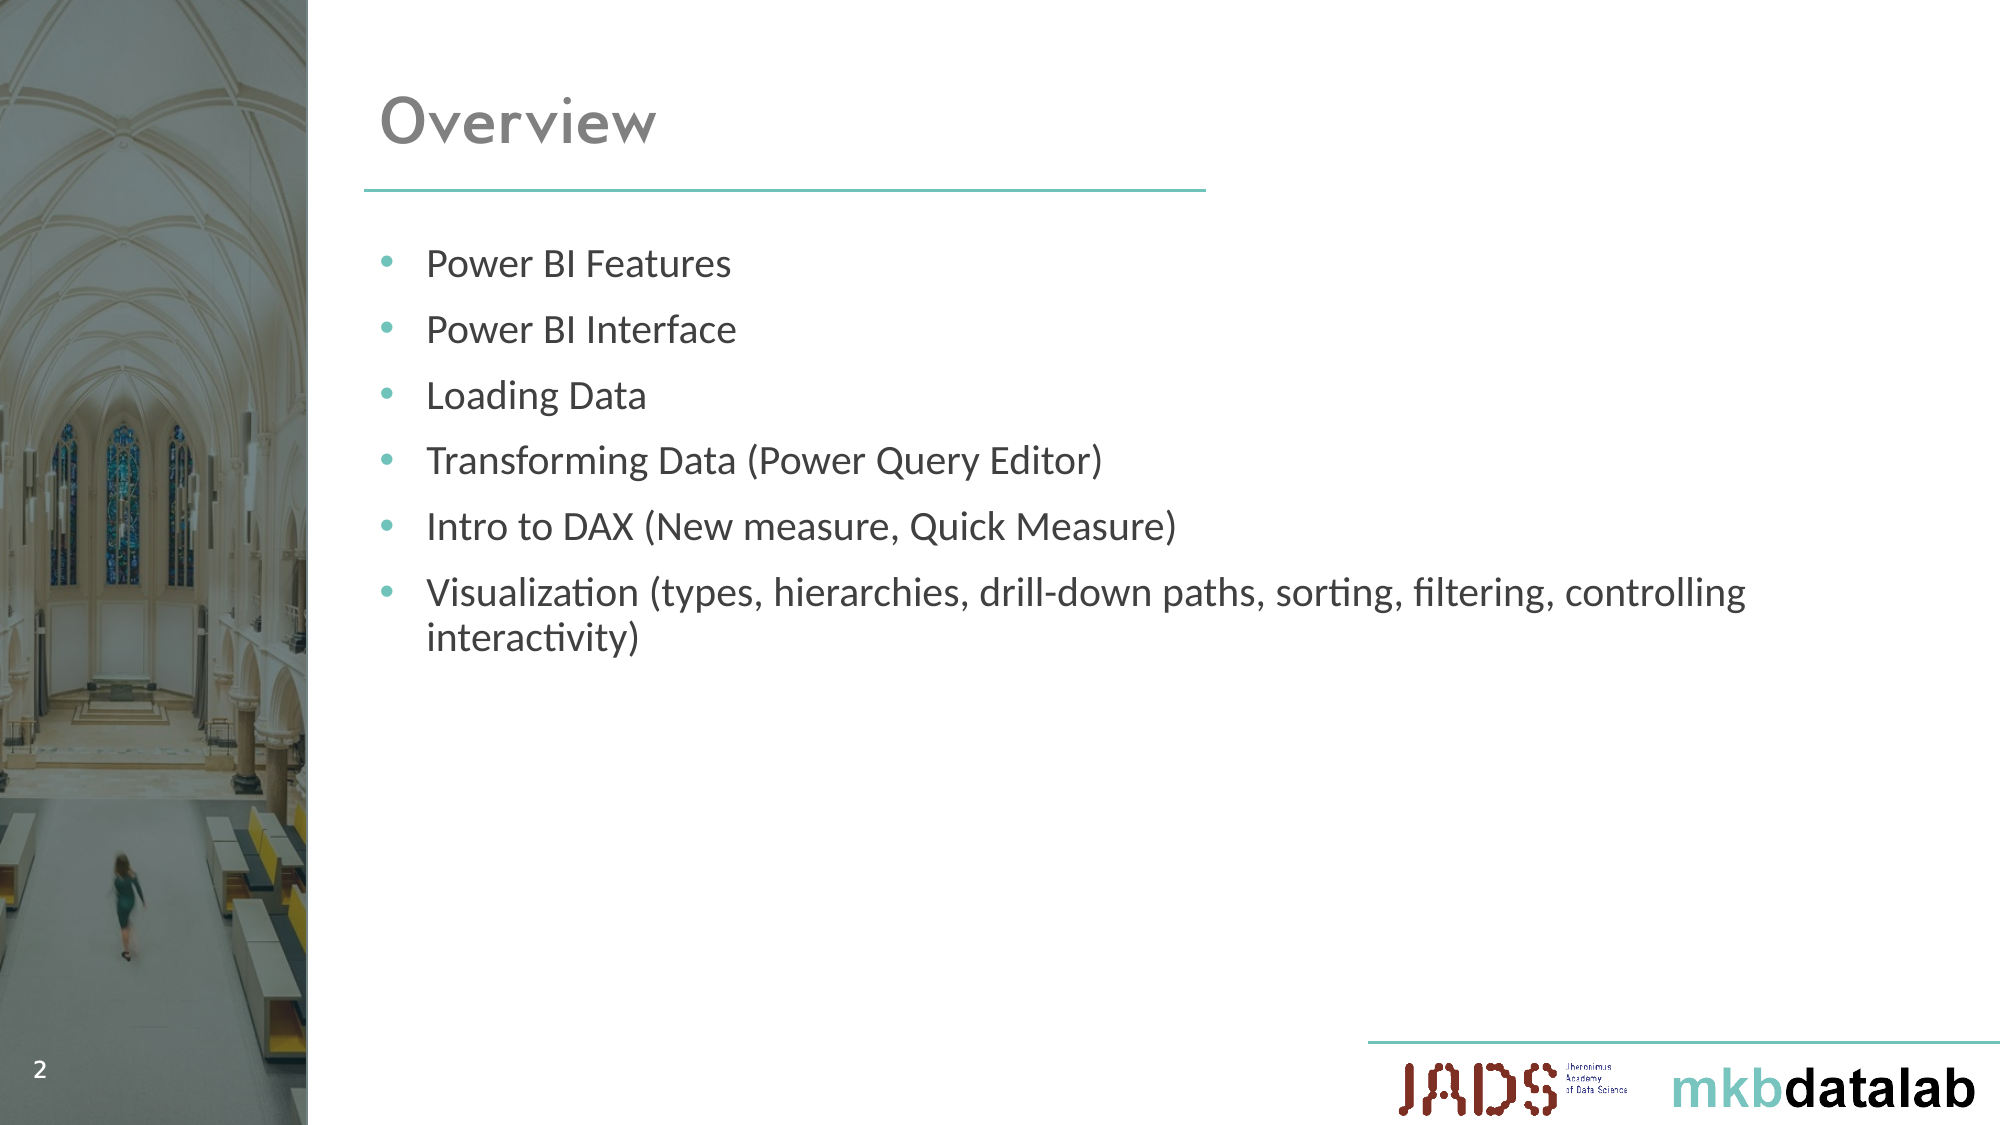

# Overview
Power BI Features
Power BI Interface
Loading Data
Transforming Data (Power Query Editor)
Intro to DAX (New measure, Quick Measure)
Visualization (types, hierarchies, drill-down paths, sorting, filtering, controlling interactivity)

2